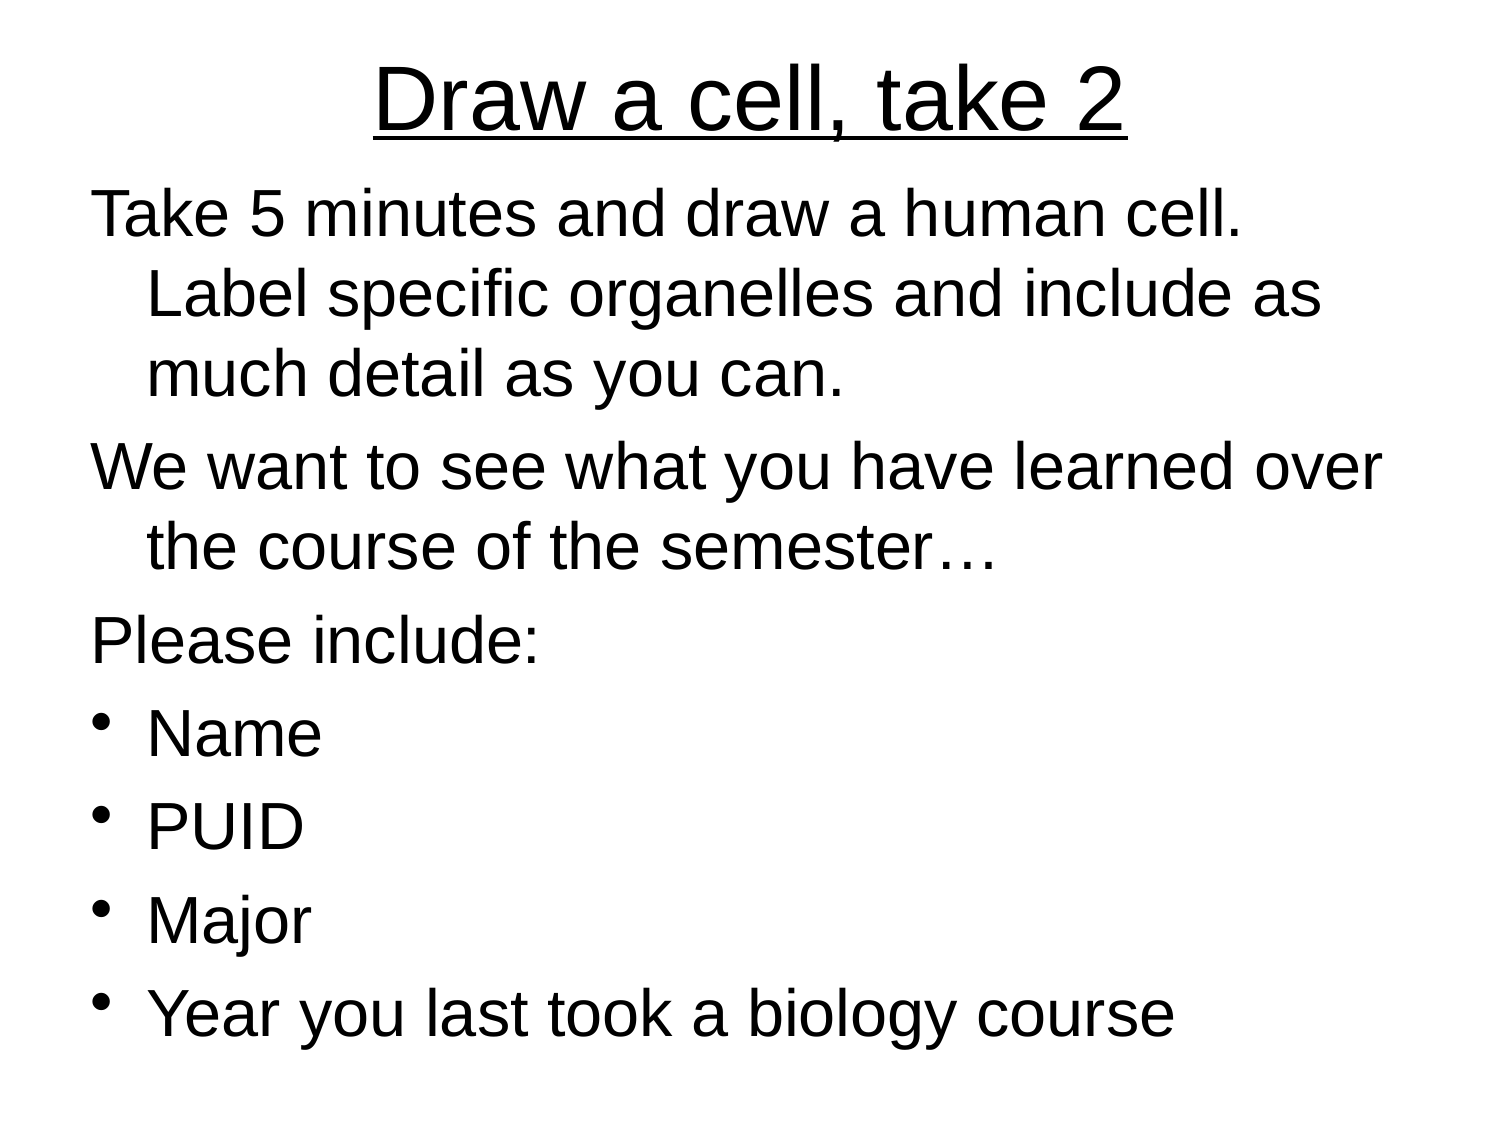

# Draw a cell, take 2
Take 5 minutes and draw a human cell.  Label specific organelles and include as much detail as you can.
We want to see what you have learned over the course of the semester…
Please include:
Name
PUID
Major
Year you last took a biology course